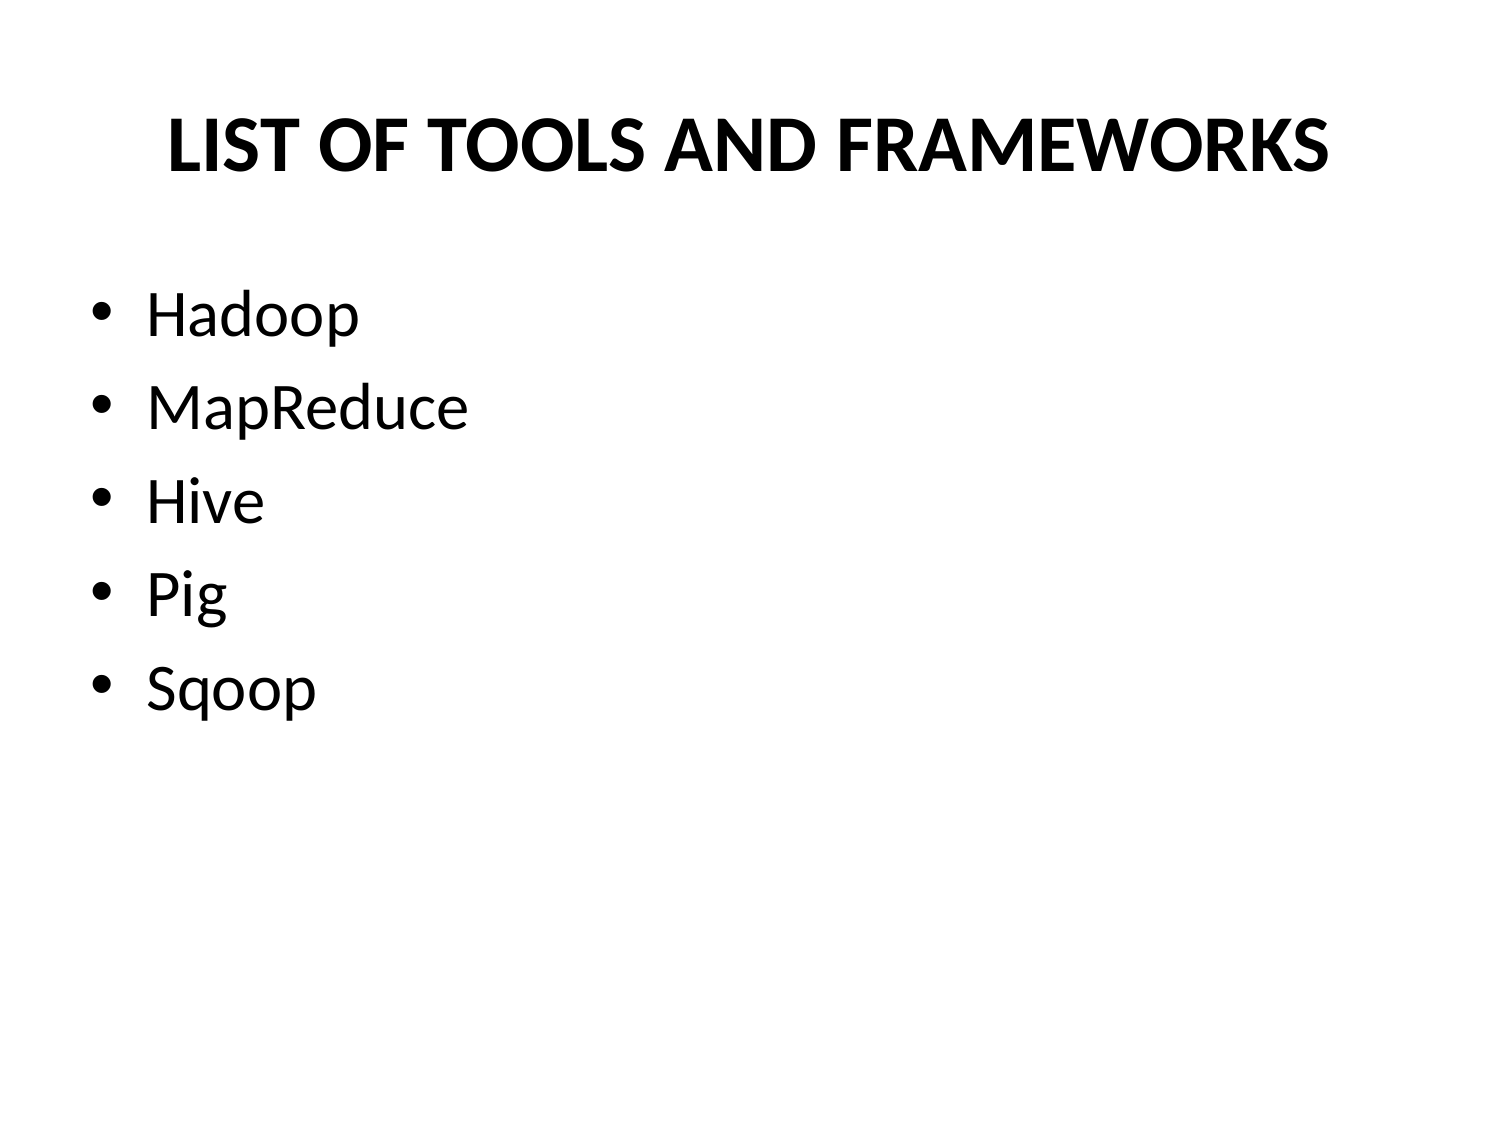

# LIST OF TOOLS AND FRAMEWORKS
Hadoop
MapReduce
Hive
Pig
Sqoop